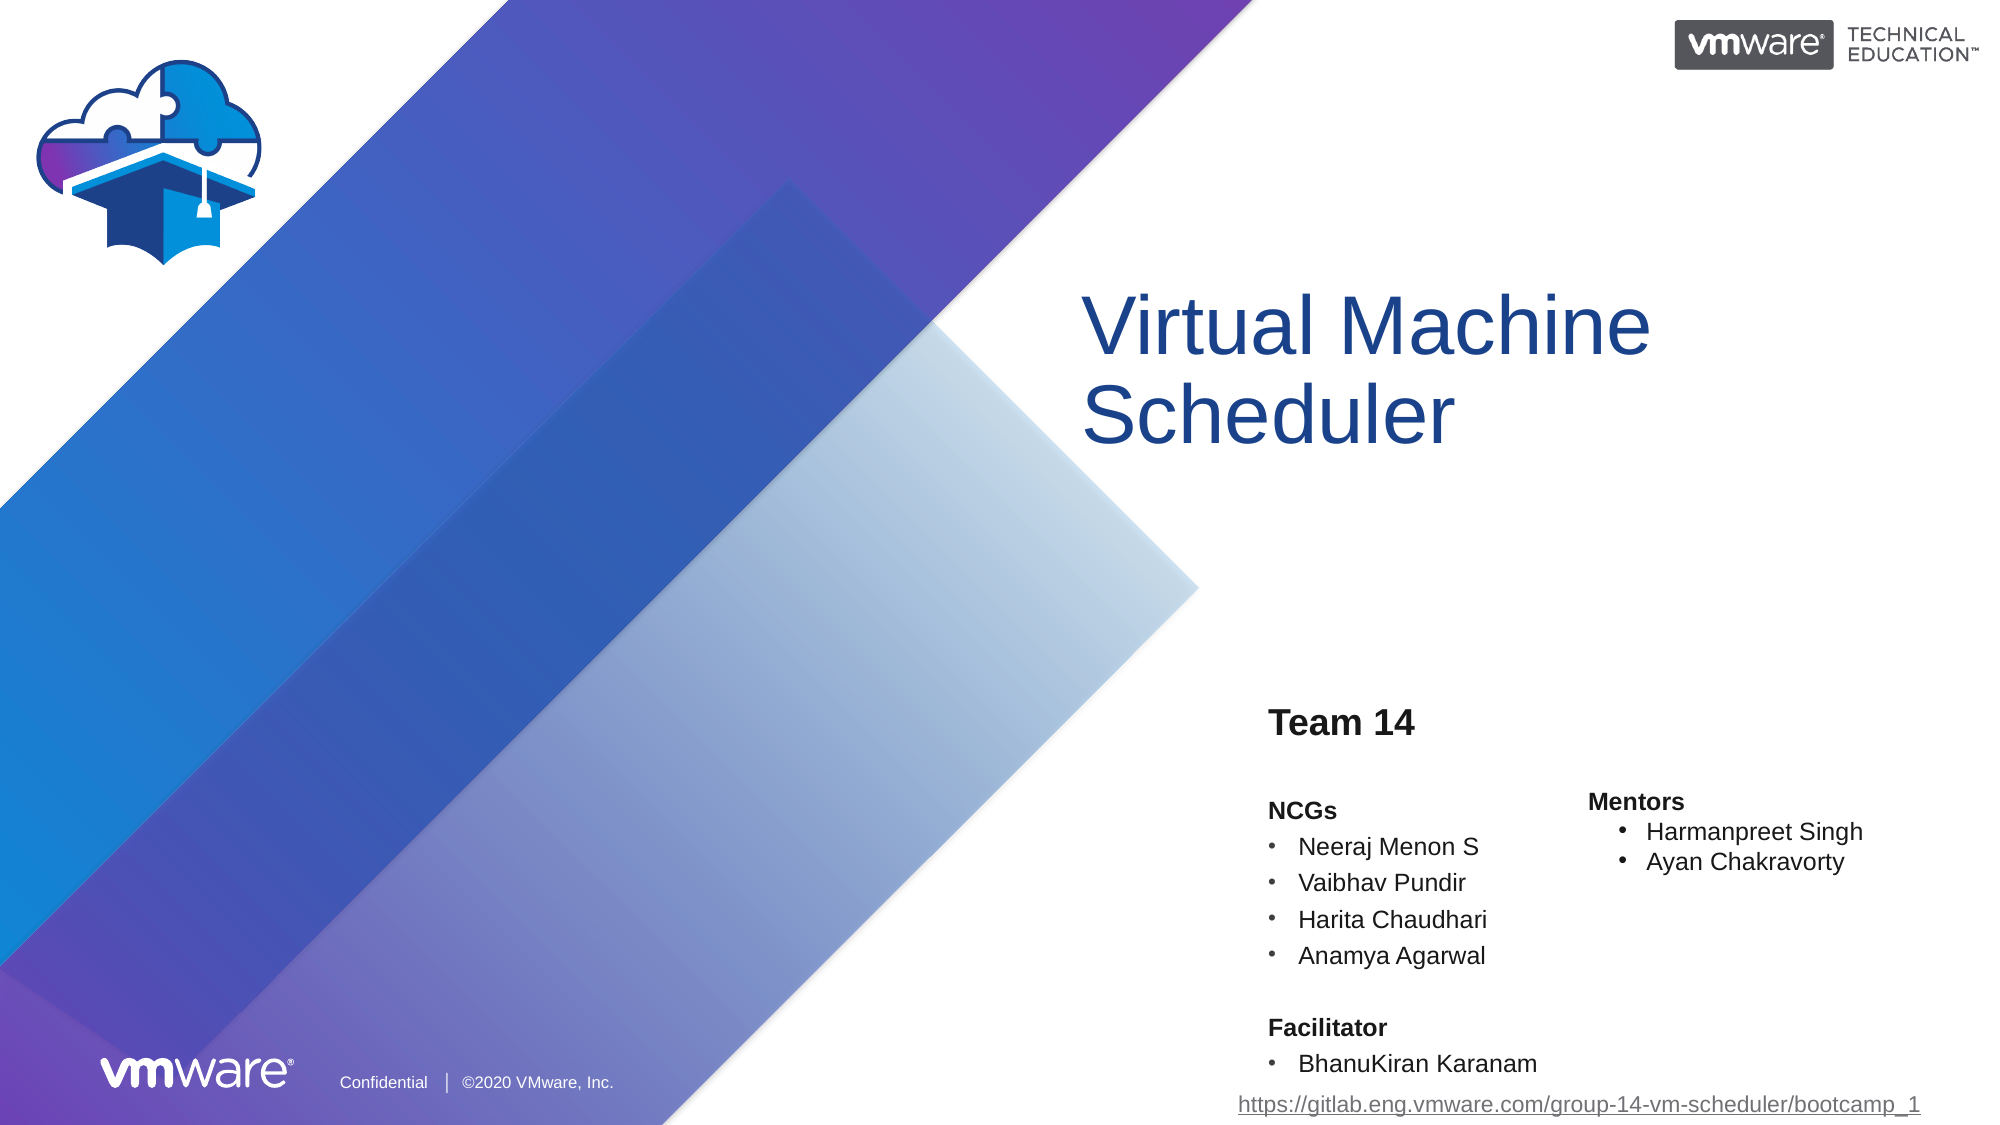

# Virtual Machine Scheduler
Team 14
NCGs
Neeraj Menon S
Vaibhav Pundir
Harita Chaudhari
Anamya Agarwal

Facilitator
BhanuKiran Karanam
Mentors
Harmanpreet Singh
Ayan Chakravorty

https://gitlab.eng.vmware.com/group-14-vm-scheduler/bootcamp_1